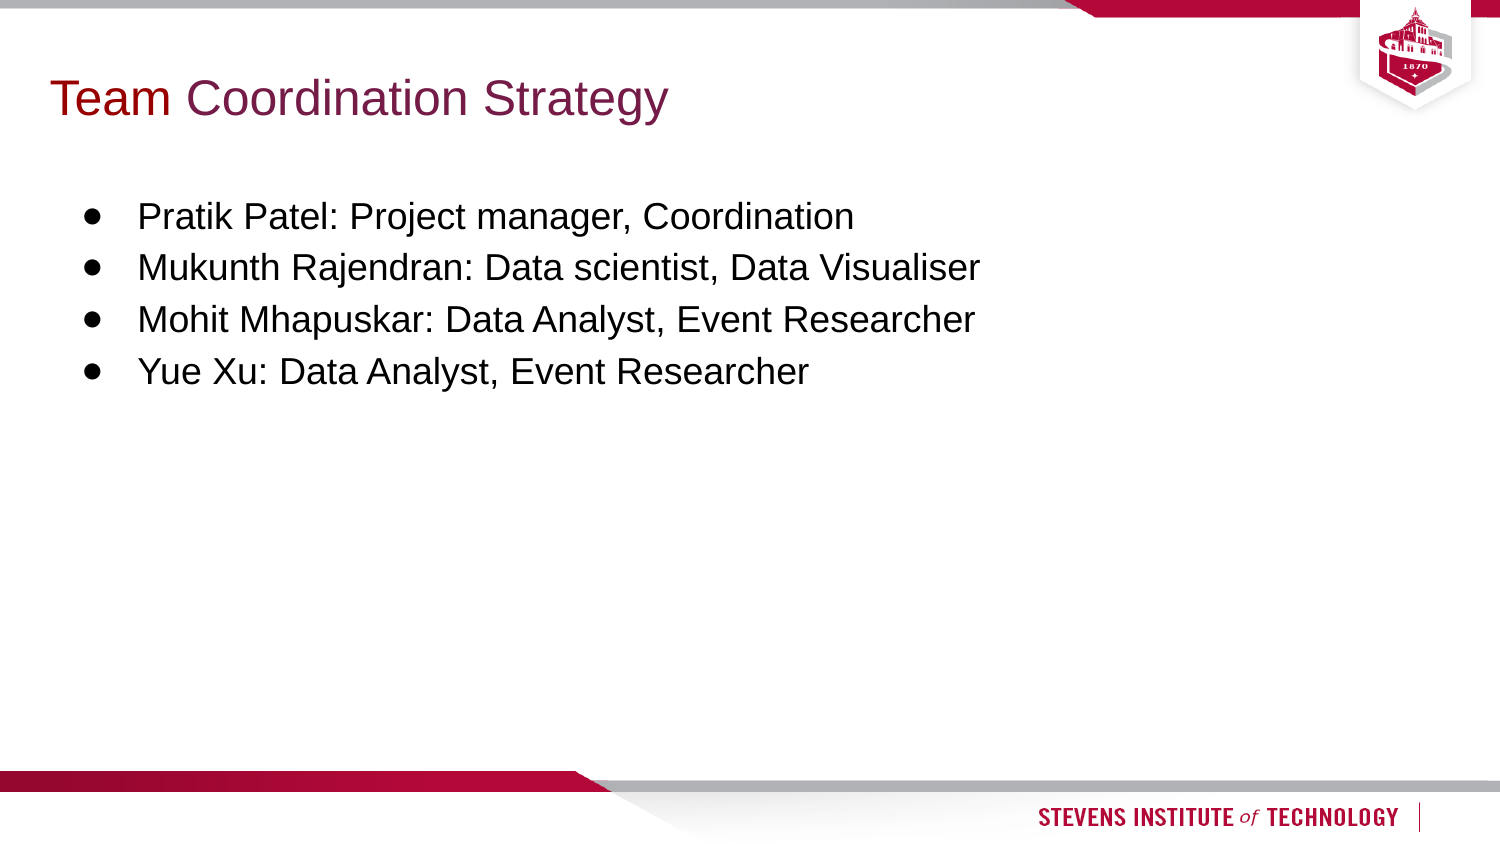

# Team Coordination Strategy
Pratik Patel: Project manager, Coordination
Mukunth Rajendran: Data scientist, Data Visualiser
Mohit Mhapuskar: Data Analyst, Event Researcher
Yue Xu: Data Analyst, Event Researcher